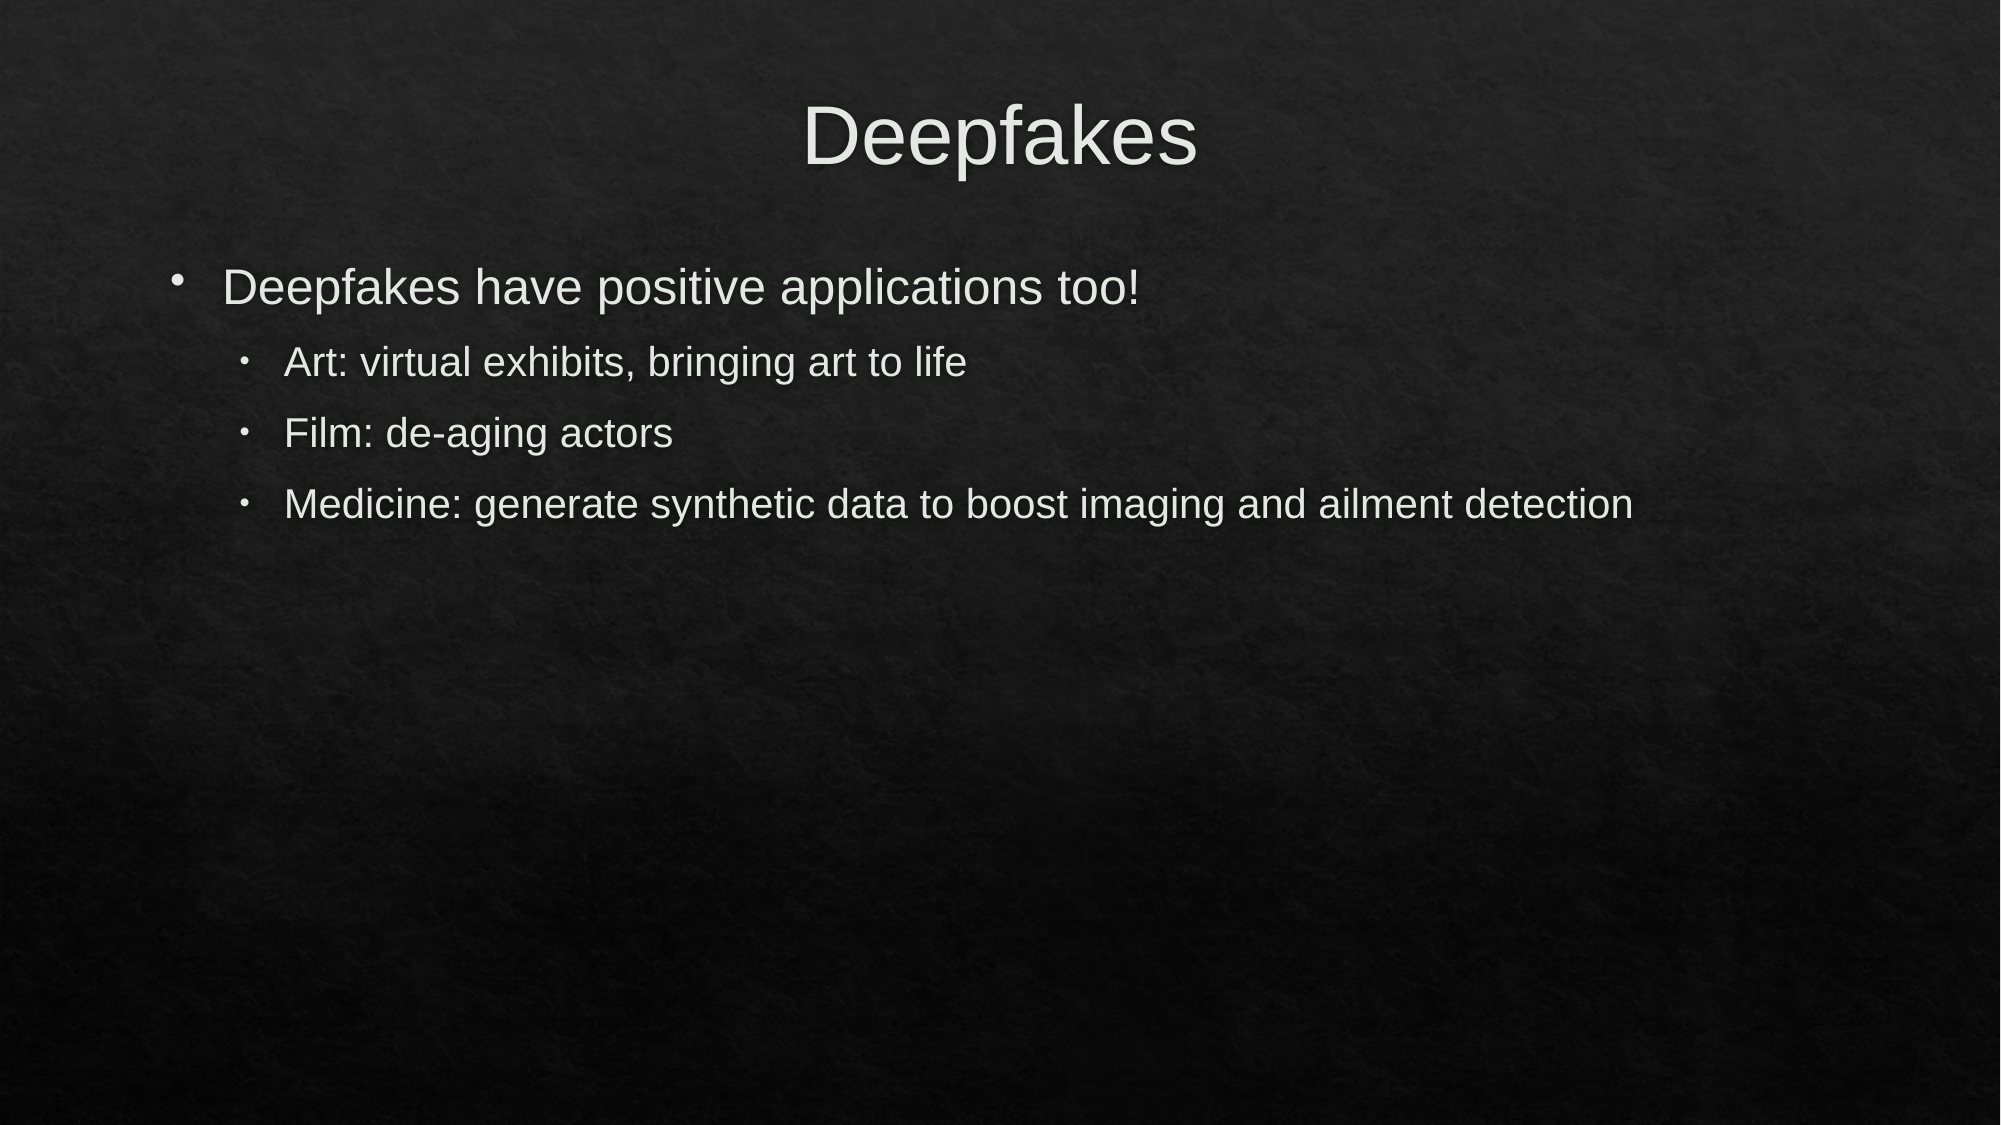

# Deepfakes
Deepfakes have positive applications too!
Art: virtual exhibits, bringing art to life
Film: de-aging actors
Medicine: generate synthetic data to boost imaging and ailment detection